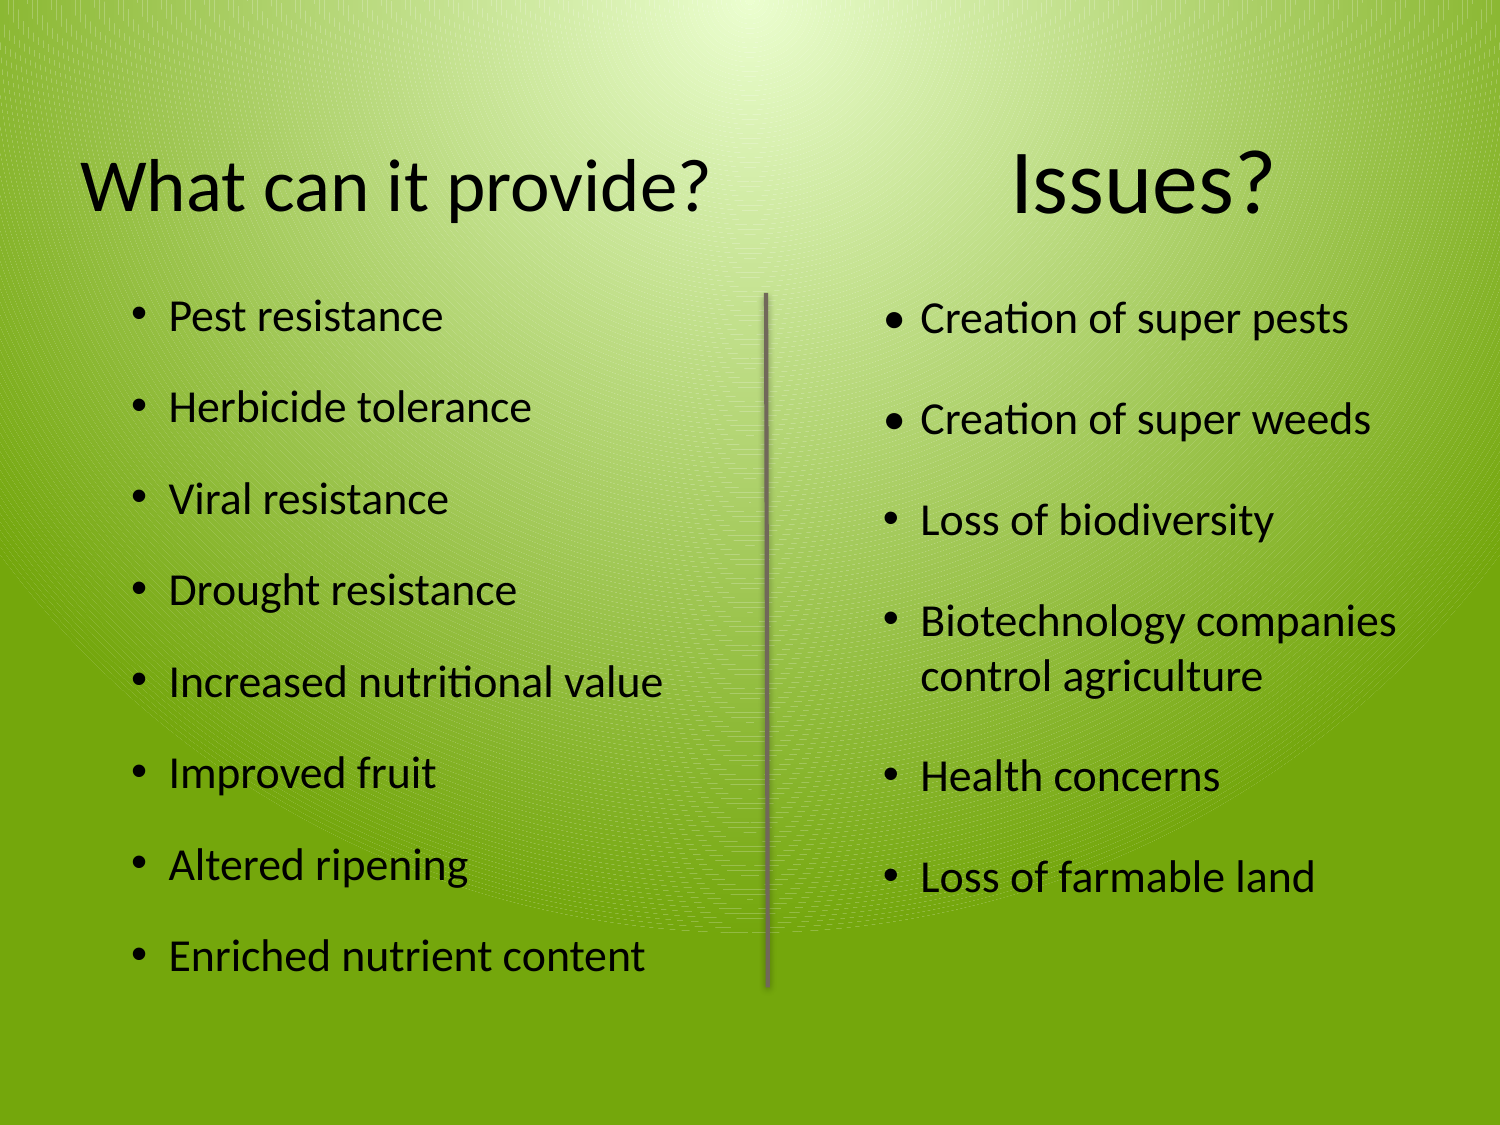

Issues?
# What can it provide?
Pest resistance
Herbicide tolerance
Viral resistance
Drought resistance
Increased nutritional value
Improved fruit
Altered ripening
Enriched nutrient content
•	Creation of super pests
•	Creation of super weeds
Loss of biodiversity
Biotechnology companies control agriculture
Health concerns
Loss of farmable land